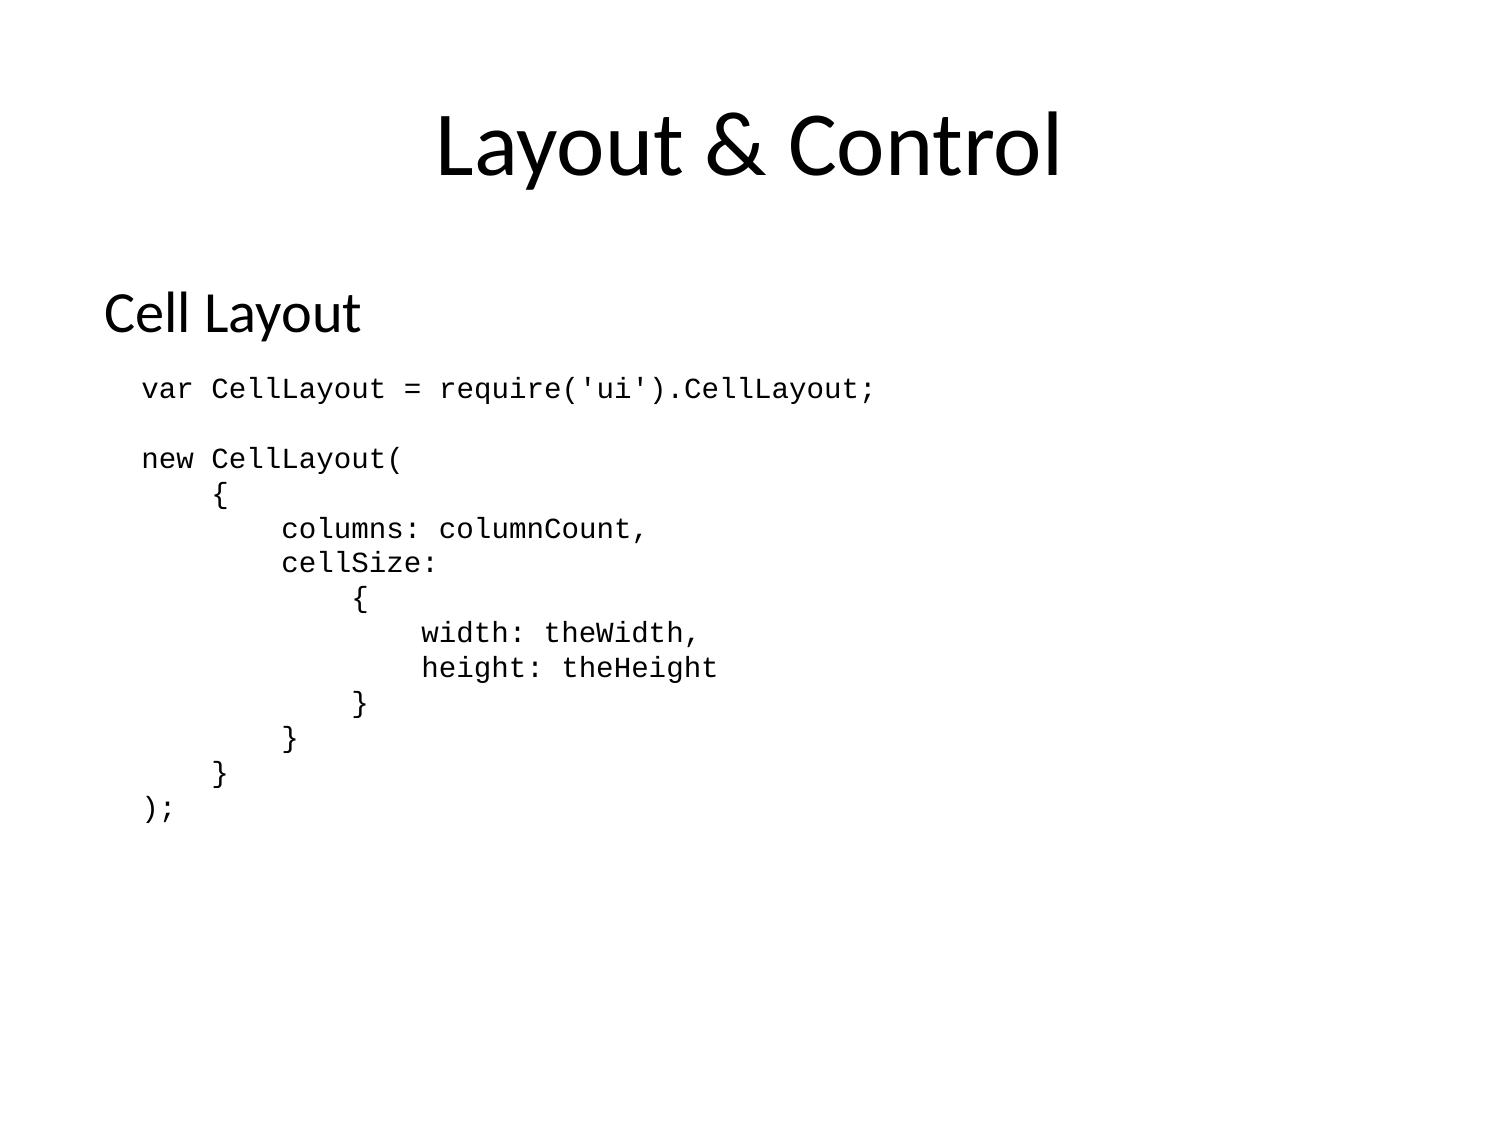

# Layout & Control
Cell Layout
var CellLayout = require('ui').CellLayout;
new CellLayout(
    {
        columns: columnCount,
        cellSize:
            {
                width: theWidth,
                height: theHeight
            }
        }
    }
);